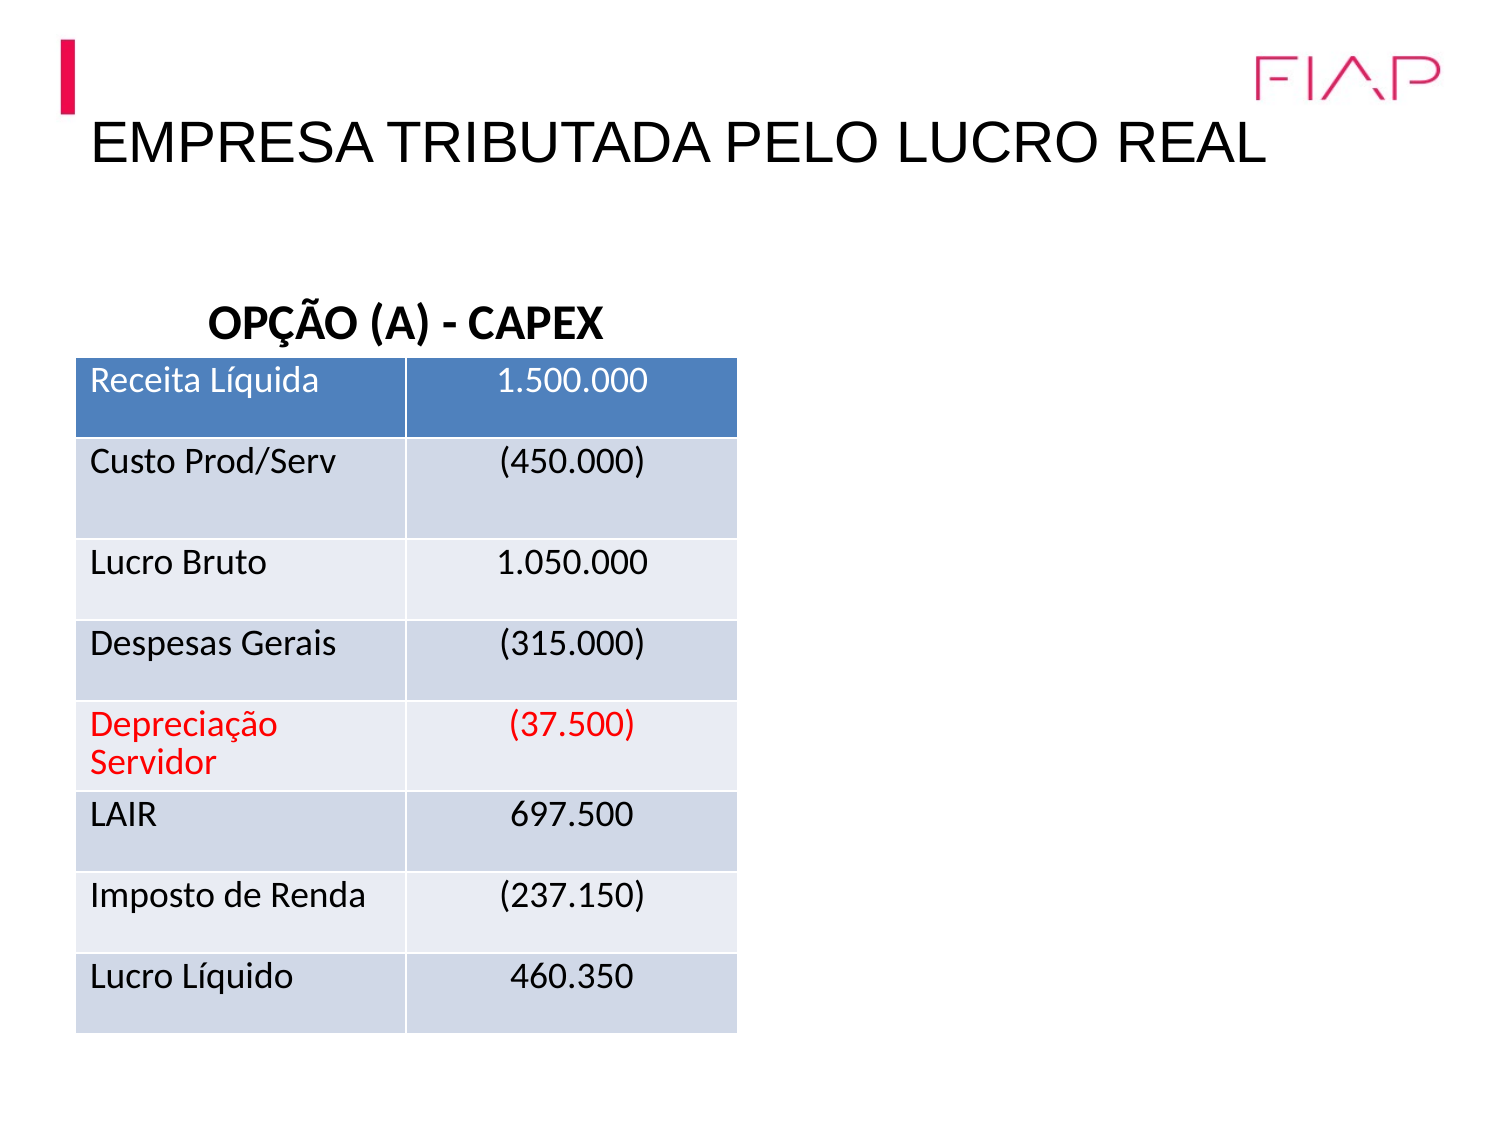

# EMPRESA TRIBUTADA PELO LUCRO REAL
OPÇÃO (A) - CAPEX
| Receita Líquida | 1.500.000 |
| --- | --- |
| Custo Prod/Serv | (450.000) |
| Lucro Bruto | 1.050.000 |
| Despesas Gerais | (315.000) |
| Depreciação Servidor | (37.500) |
| LAIR | 697.500 |
| Imposto de Renda | (237.150) |
| Lucro Líquido | 460.350 |